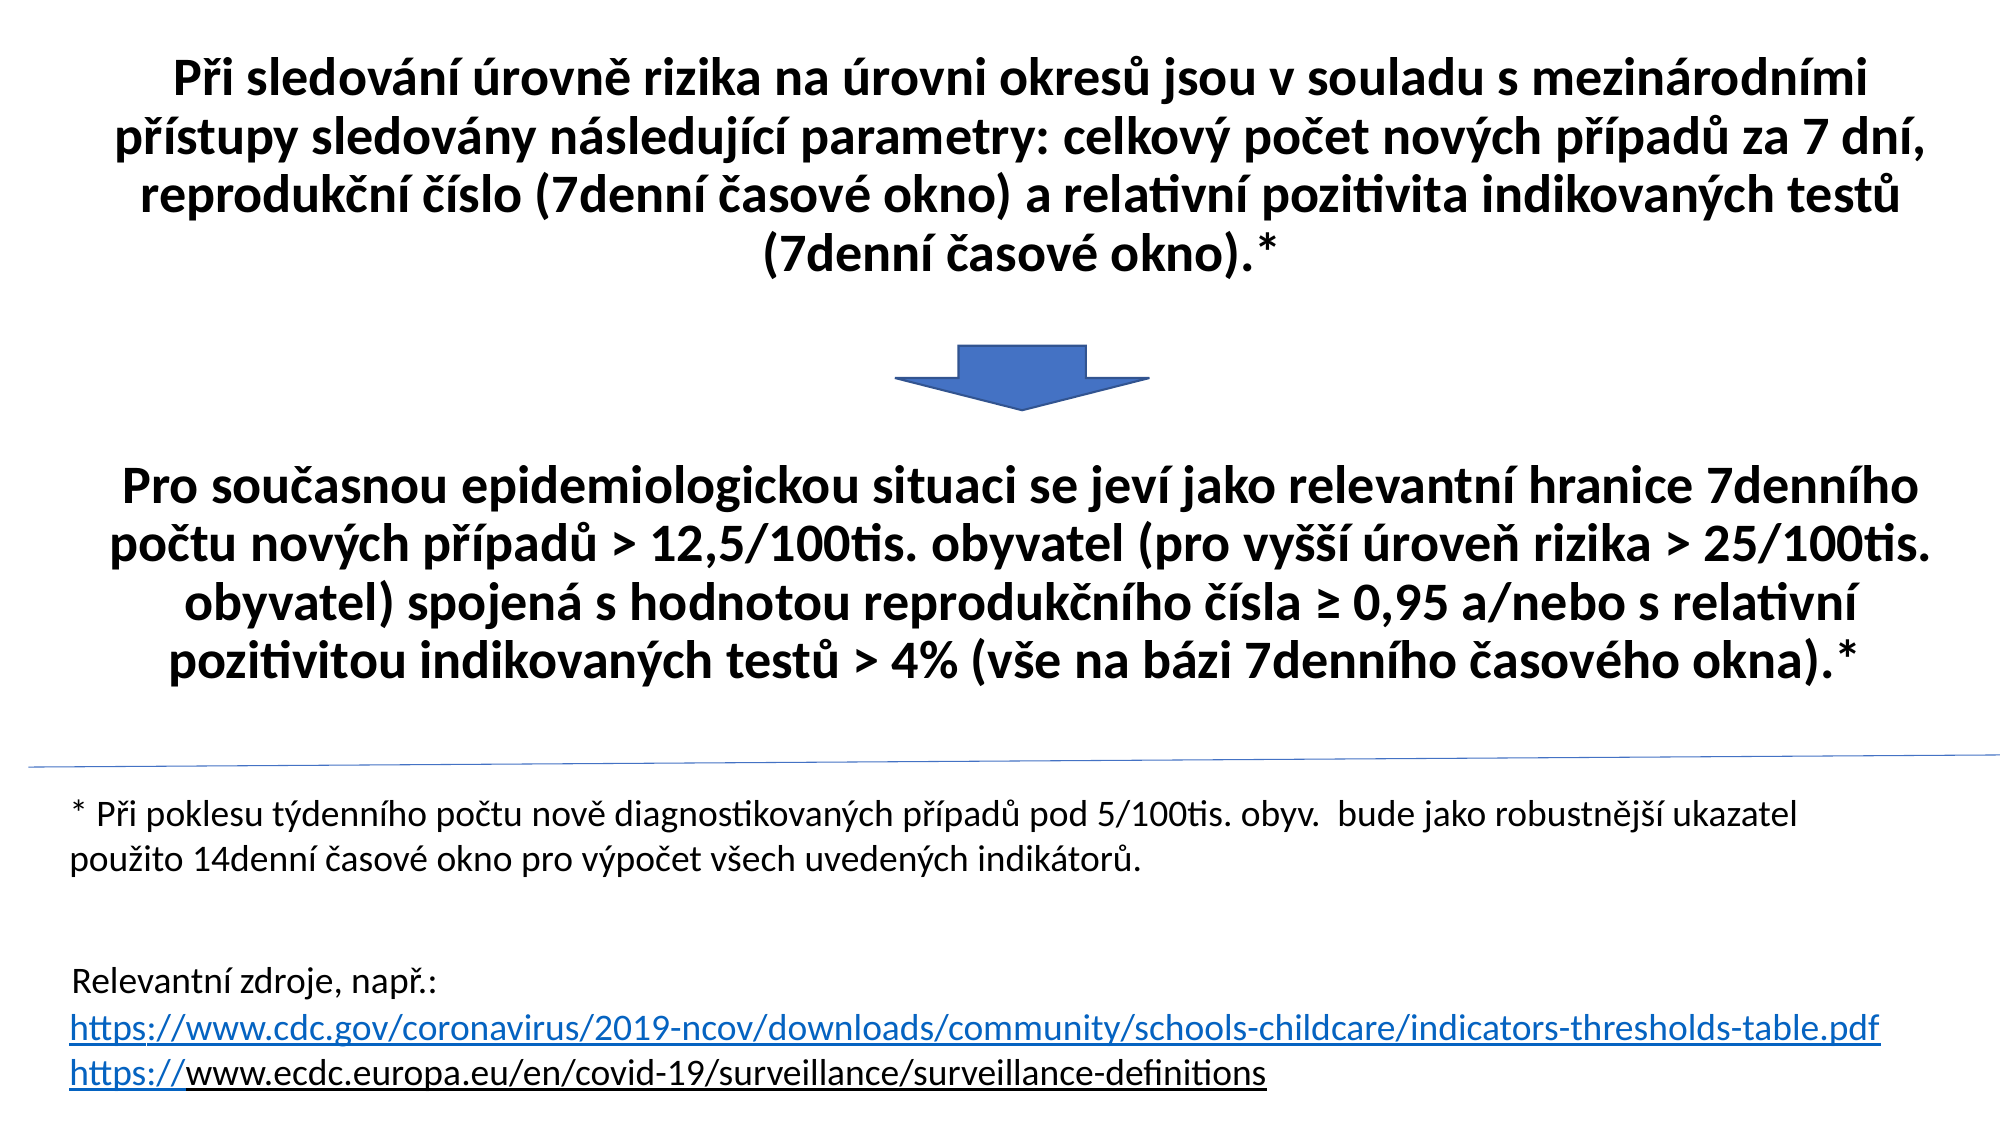

Při sledování úrovně rizika na úrovni okresů jsou v souladu s mezinárodními přístupy sledovány následující parametry: celkový počet nových případů za 7 dní, reprodukční číslo (7denní časové okno) a relativní pozitivita indikovaných testů (7denní časové okno).*

Pro současnou epidemiologickou situaci se jeví jako relevantní hranice 7denního počtu nových případů > 12,5/100tis. obyvatel (pro vyšší úroveň rizika > 25/100tis. obyvatel) spojená s hodnotou reprodukčního čísla ≥ 0,95 a/nebo s relativní pozitivitou indikovaných testů > 4% (vše na bázi 7denního časového okna).*
* Při poklesu týdenního počtu nově diagnostikovaných případů pod 5/100tis. obyv.  bude jako robustnější ukazatel použito 14denní časové okno pro výpočet všech uvedených indikátorů.
Relevantní zdroje, např.:
https://www.cdc.gov/coronavirus/2019-ncov/downloads/community/schools-childcare/indicators-thresholds-table.pdf
https://www.ecdc.europa.eu/en/covid-19/surveillance/surveillance-definitions